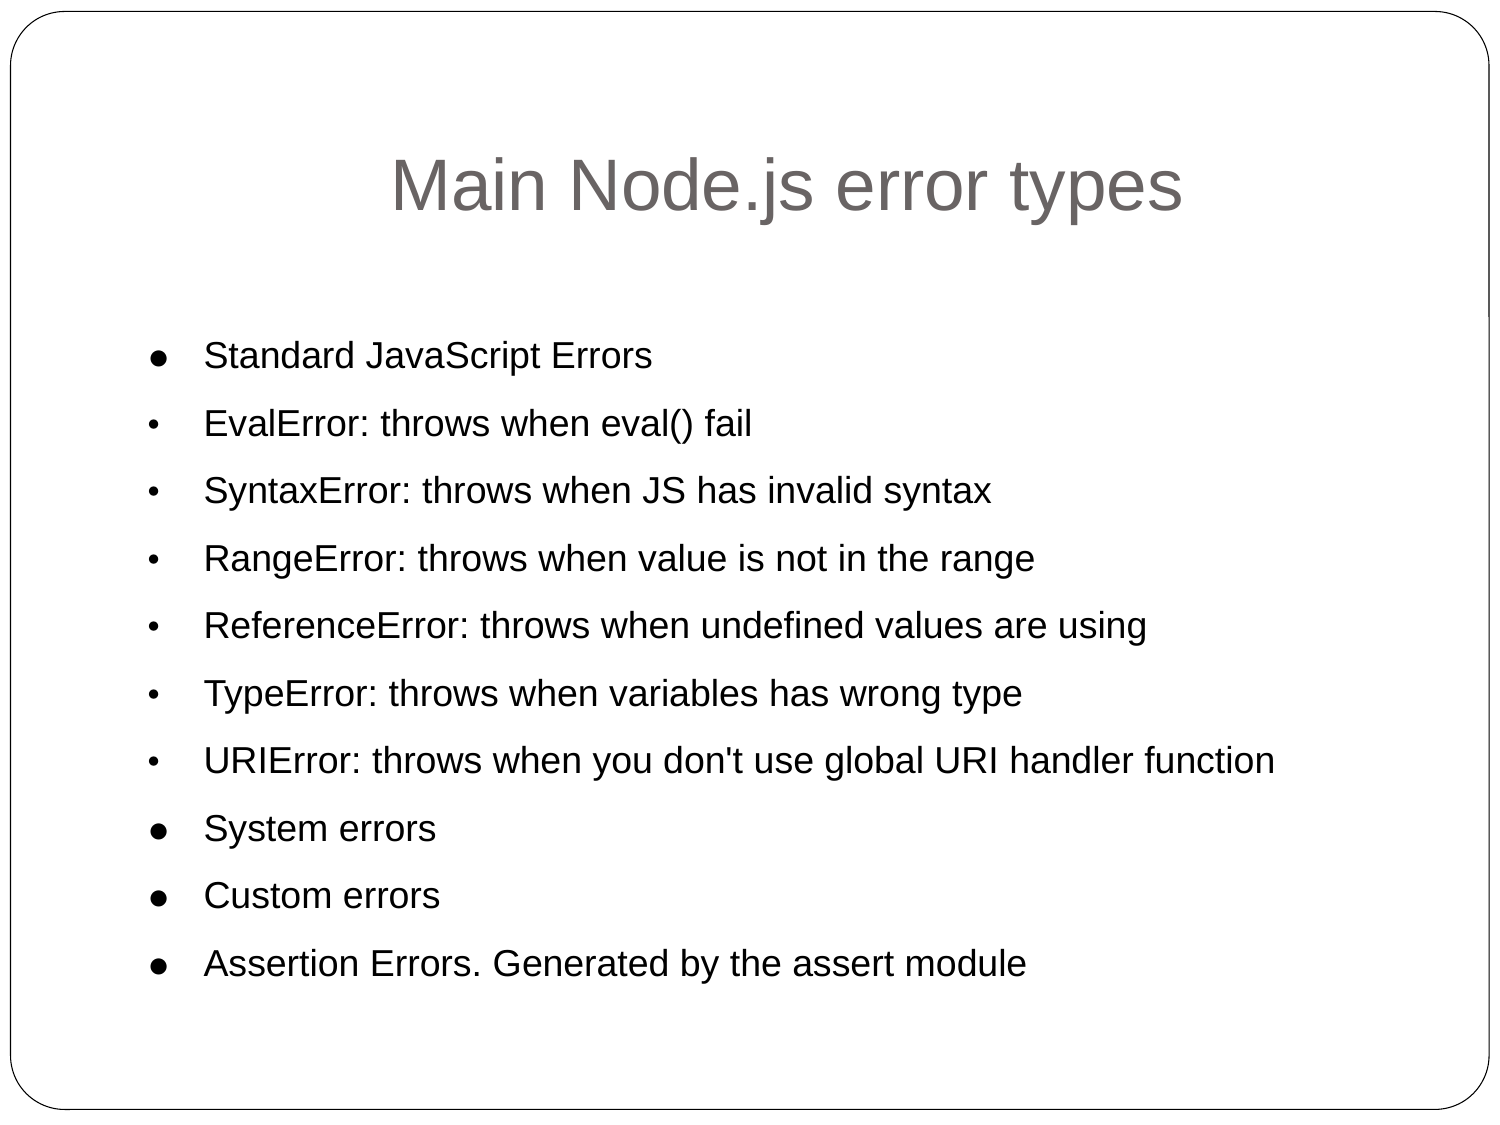

# Main Node.js error types
Standard JavaScript Errors
EvalError: throws when eval() fail
SyntaxError: throws when JS has invalid syntax
RangeError: throws when value is not in the range
ReferenceError: throws when undefined values are using
TypeError: throws when variables has wrong type
URIError: throws when you don't use global URI handler function
System errors
Custom errors
Assertion Errors. Generated by the assert module